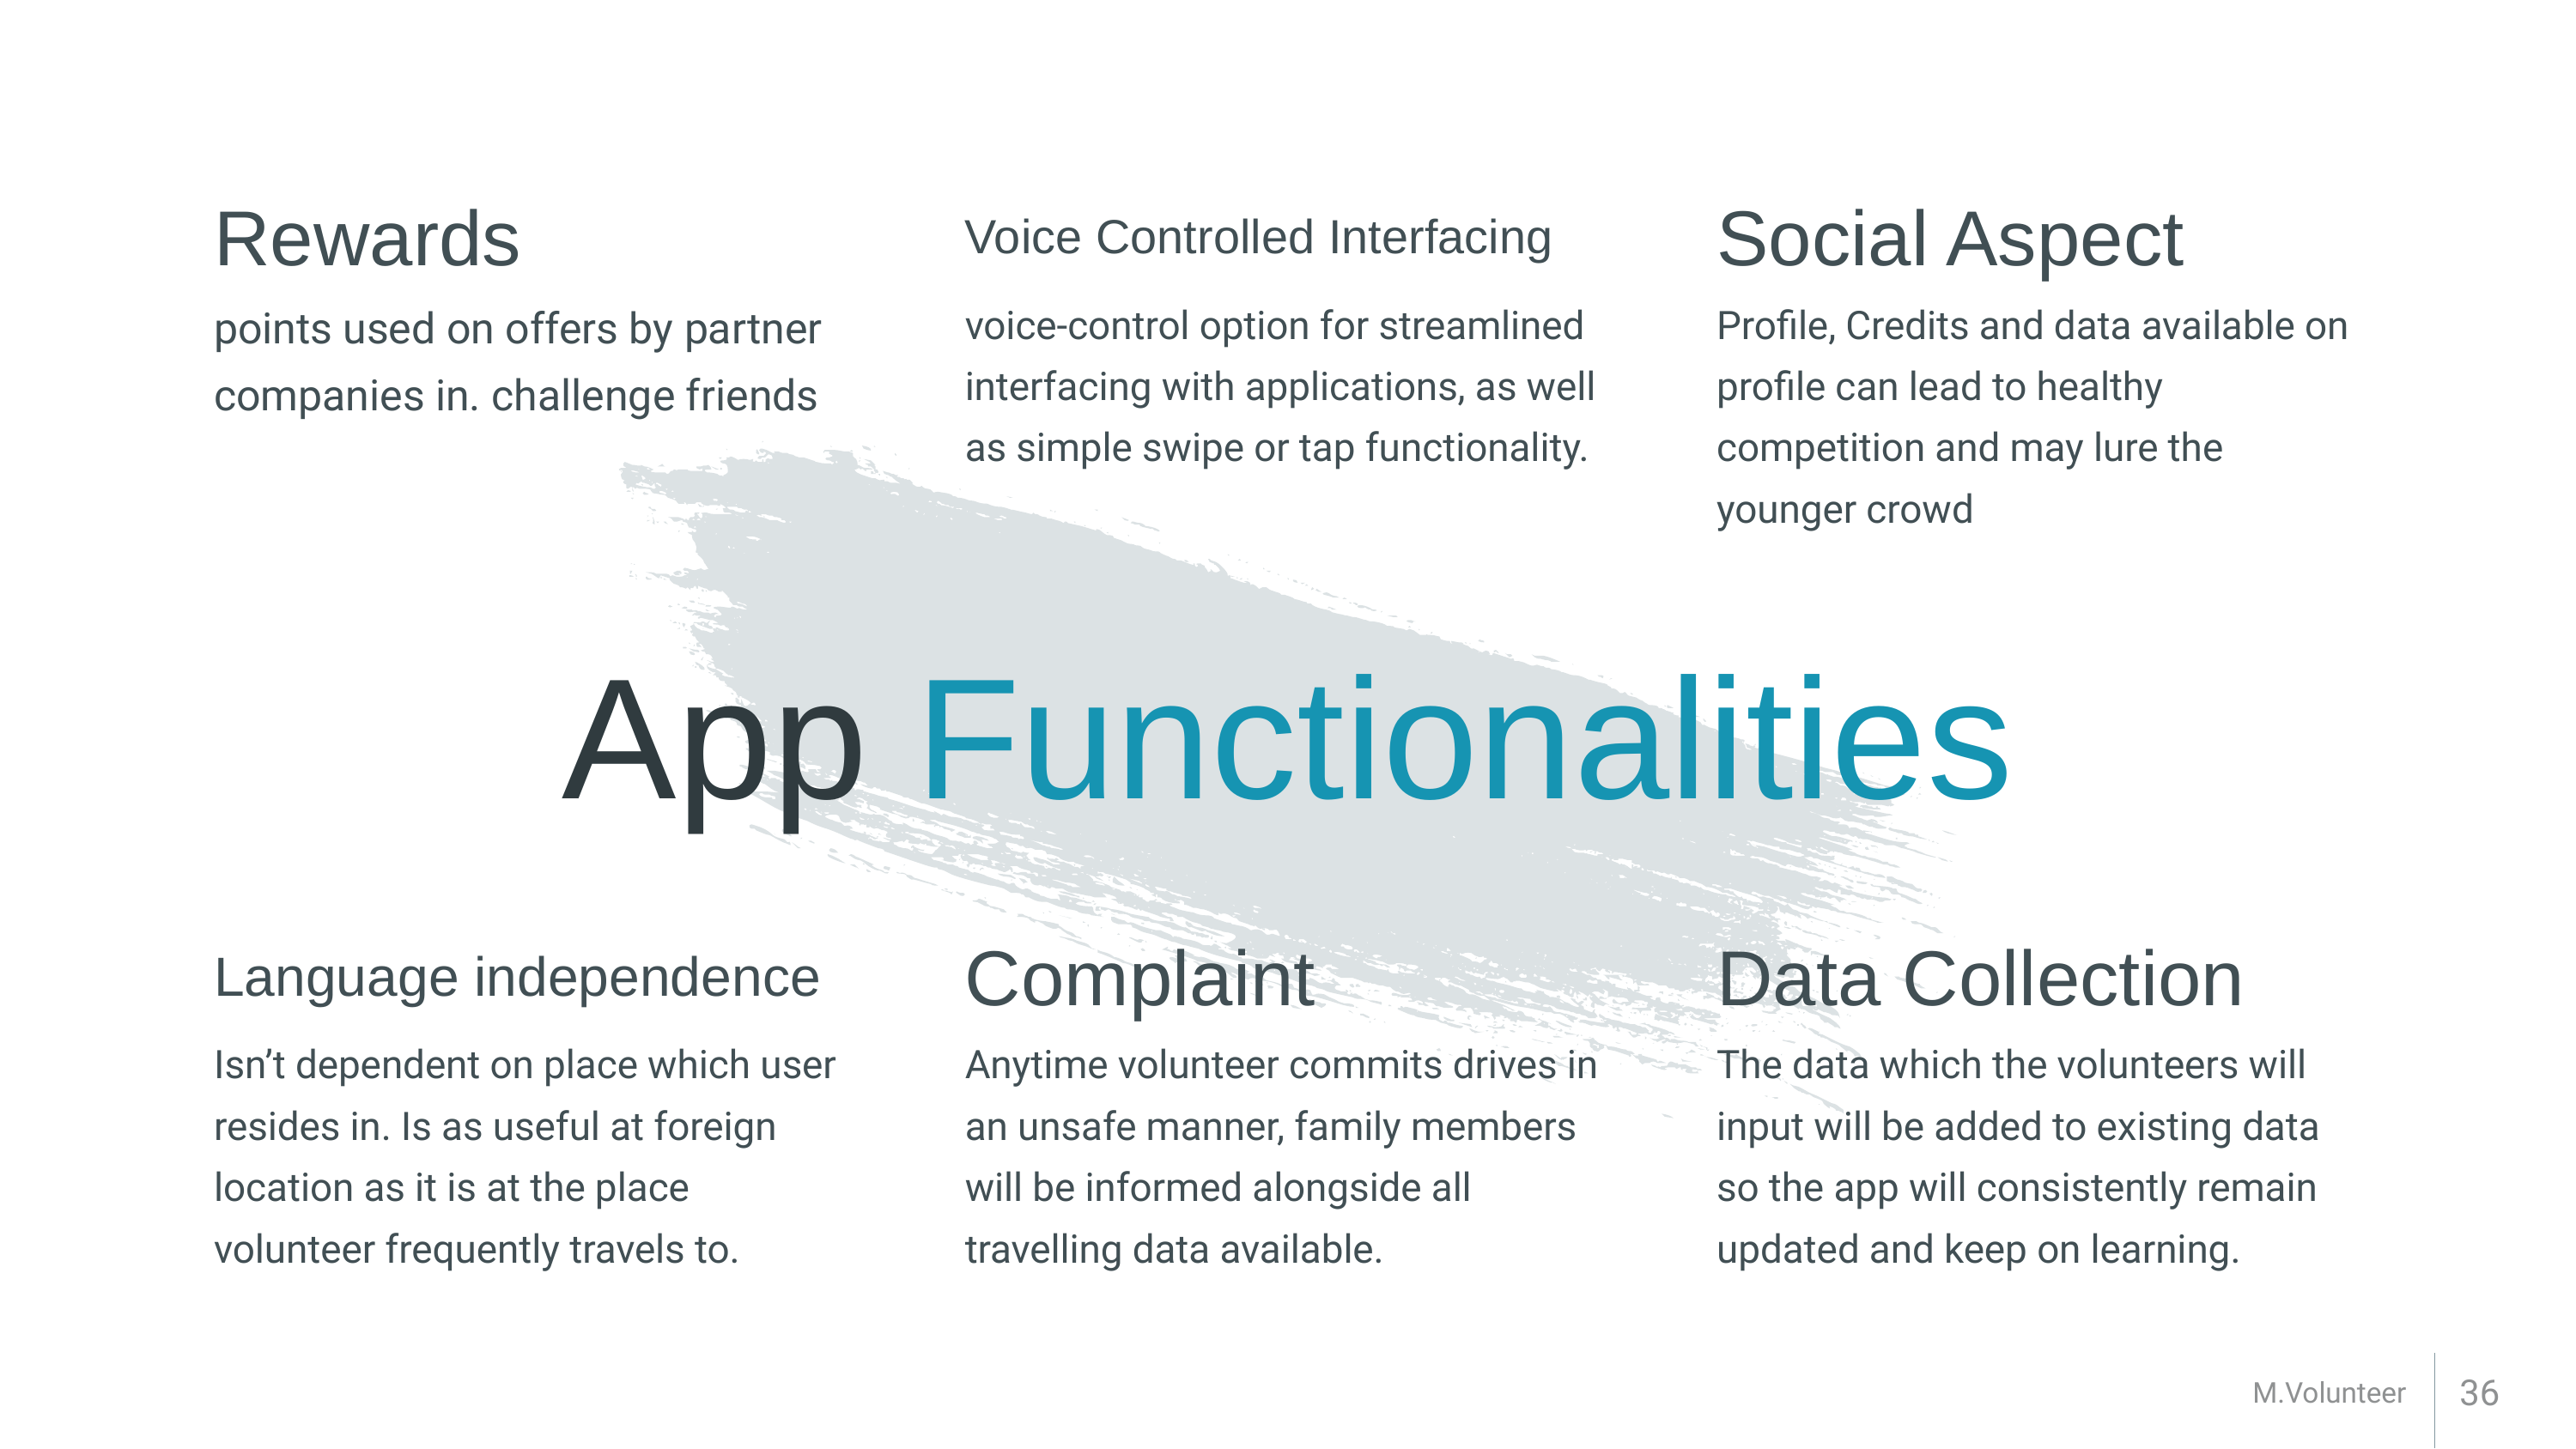

Rewards
Voice Controlled Interfacing
Social Aspect
points used on offers by partner companies in. challenge friends

voice-control option for streamlined interfacing with applications, as well as simple swipe or tap functionality.
Profile, Credits and data available on profile can lead to healthy competition and may lure the younger crowd
# App Functionalities
Language independence
Complaint
Data Collection
Isn’t dependent on place which user resides in. Is as useful at foreign location as it is at the place volunteer frequently travels to.
Anytime volunteer commits drives in an unsafe manner, family members will be informed alongside all travelling data available.
The data which the volunteers will input will be added to existing data so the app will consistently remain updated and keep on learning.
36
M.Volunteer